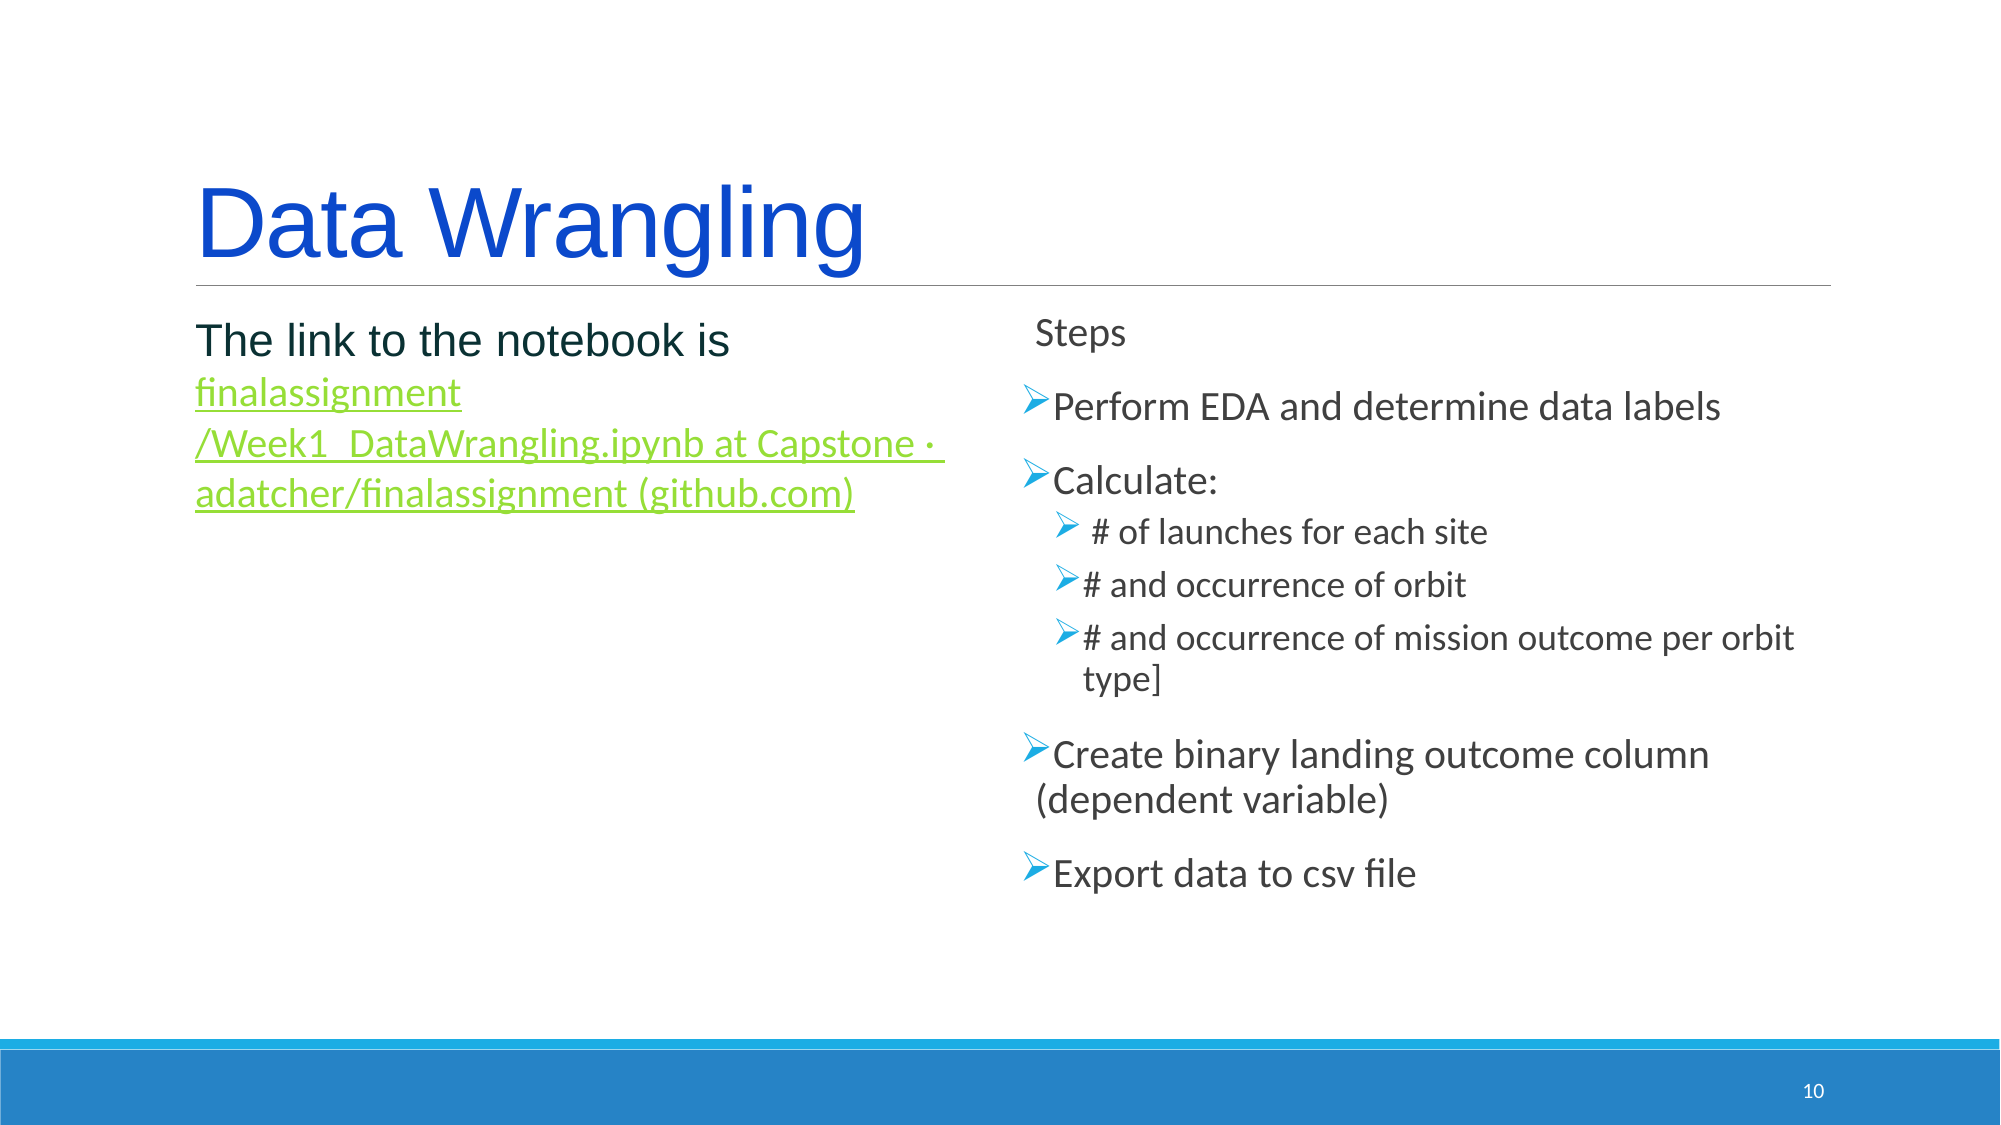

# Data Wrangling

The link to the notebook is finalassignment/Week1_DataWrangling.ipynb at Capstone · adatcher/finalassignment (github.com)

Steps
Perform EDA and determine data labels
Calculate:
 # of launches for each site
# and occurrence of orbit
# and occurrence of mission outcome per orbit type]
Create binary landing outcome column (dependent variable)
Export data to csv file
10